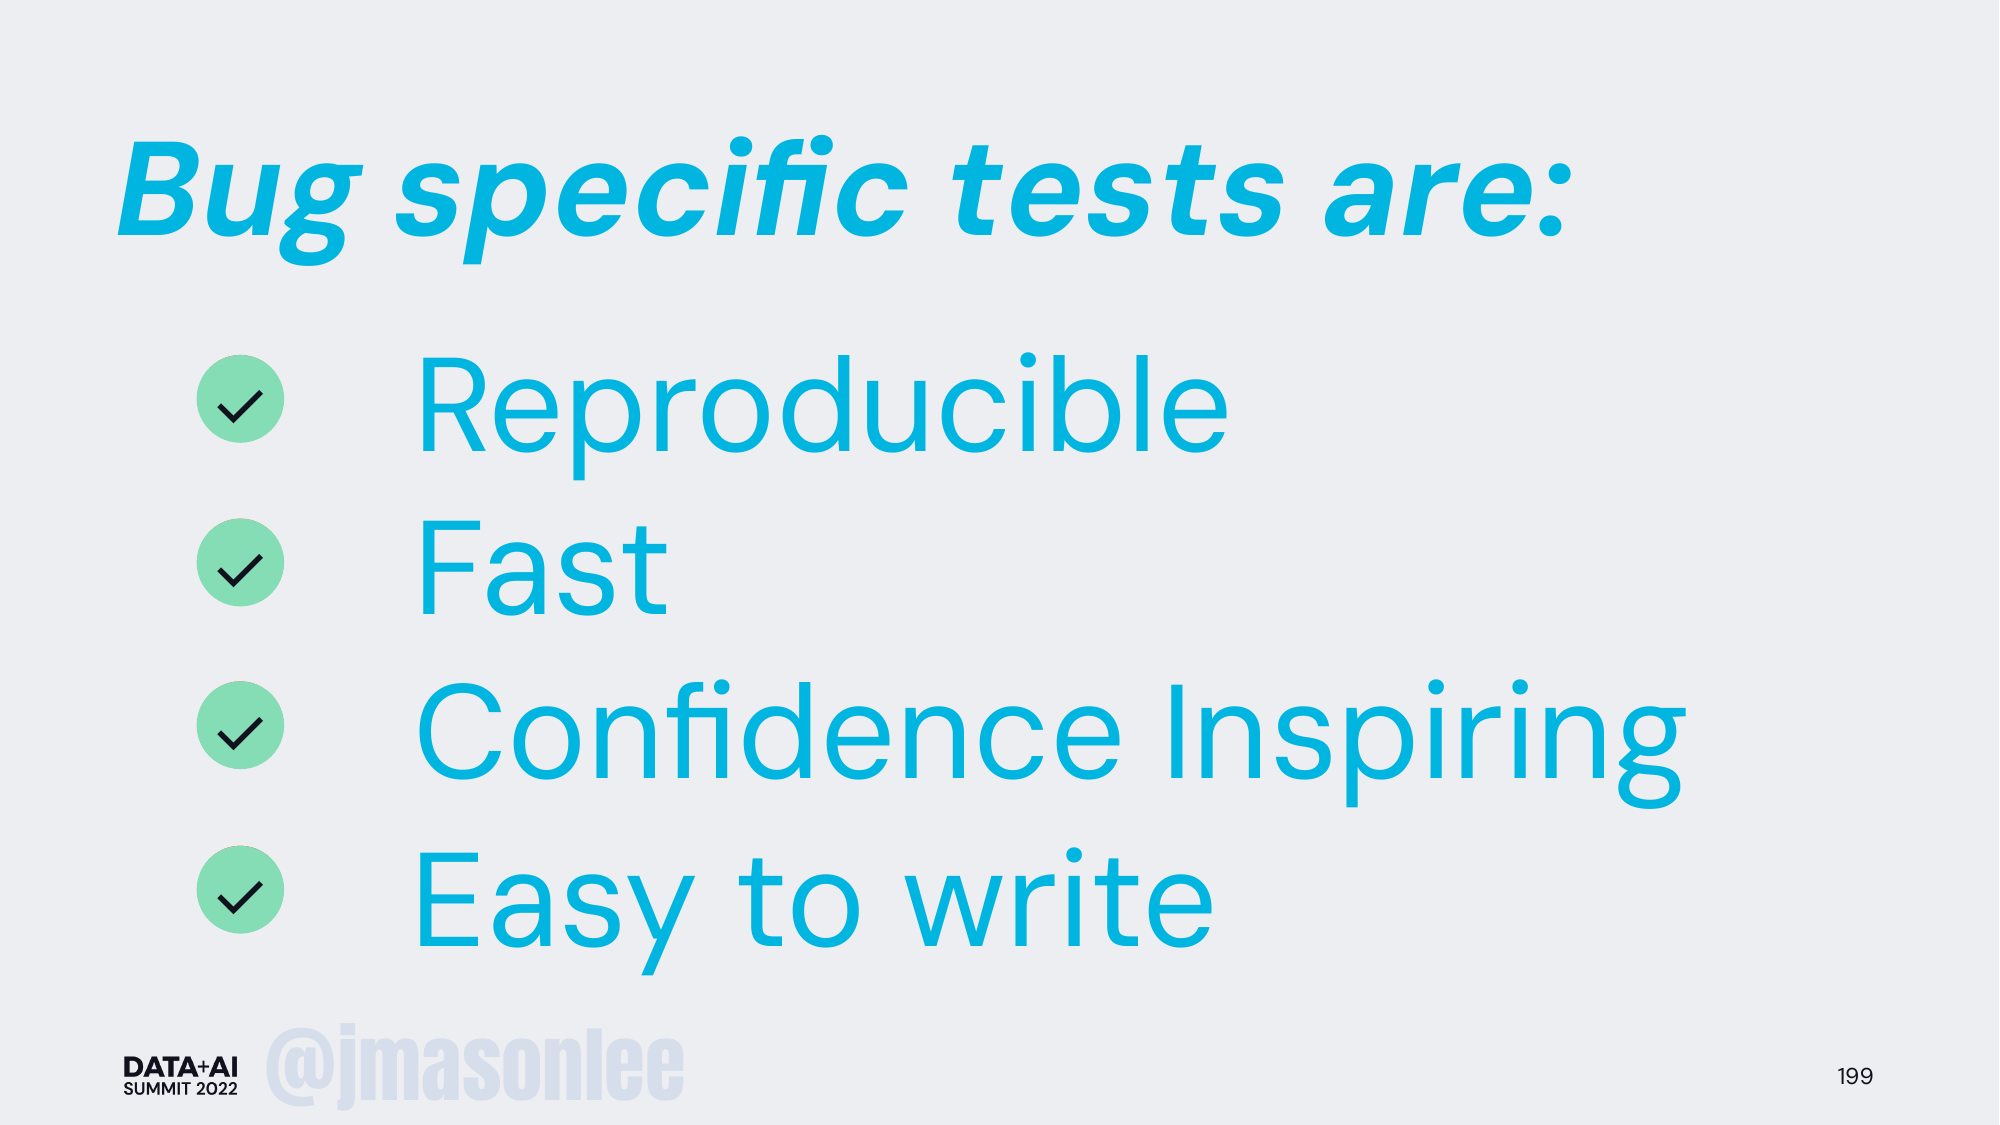

Bug specific tests are:
Reproducible

✗
Fast

✗
Confidence Inspiring

✗

✗

✓

✗

✓

✗

✓
Easy to write

✗

✗

✓
@jmasonlee
199